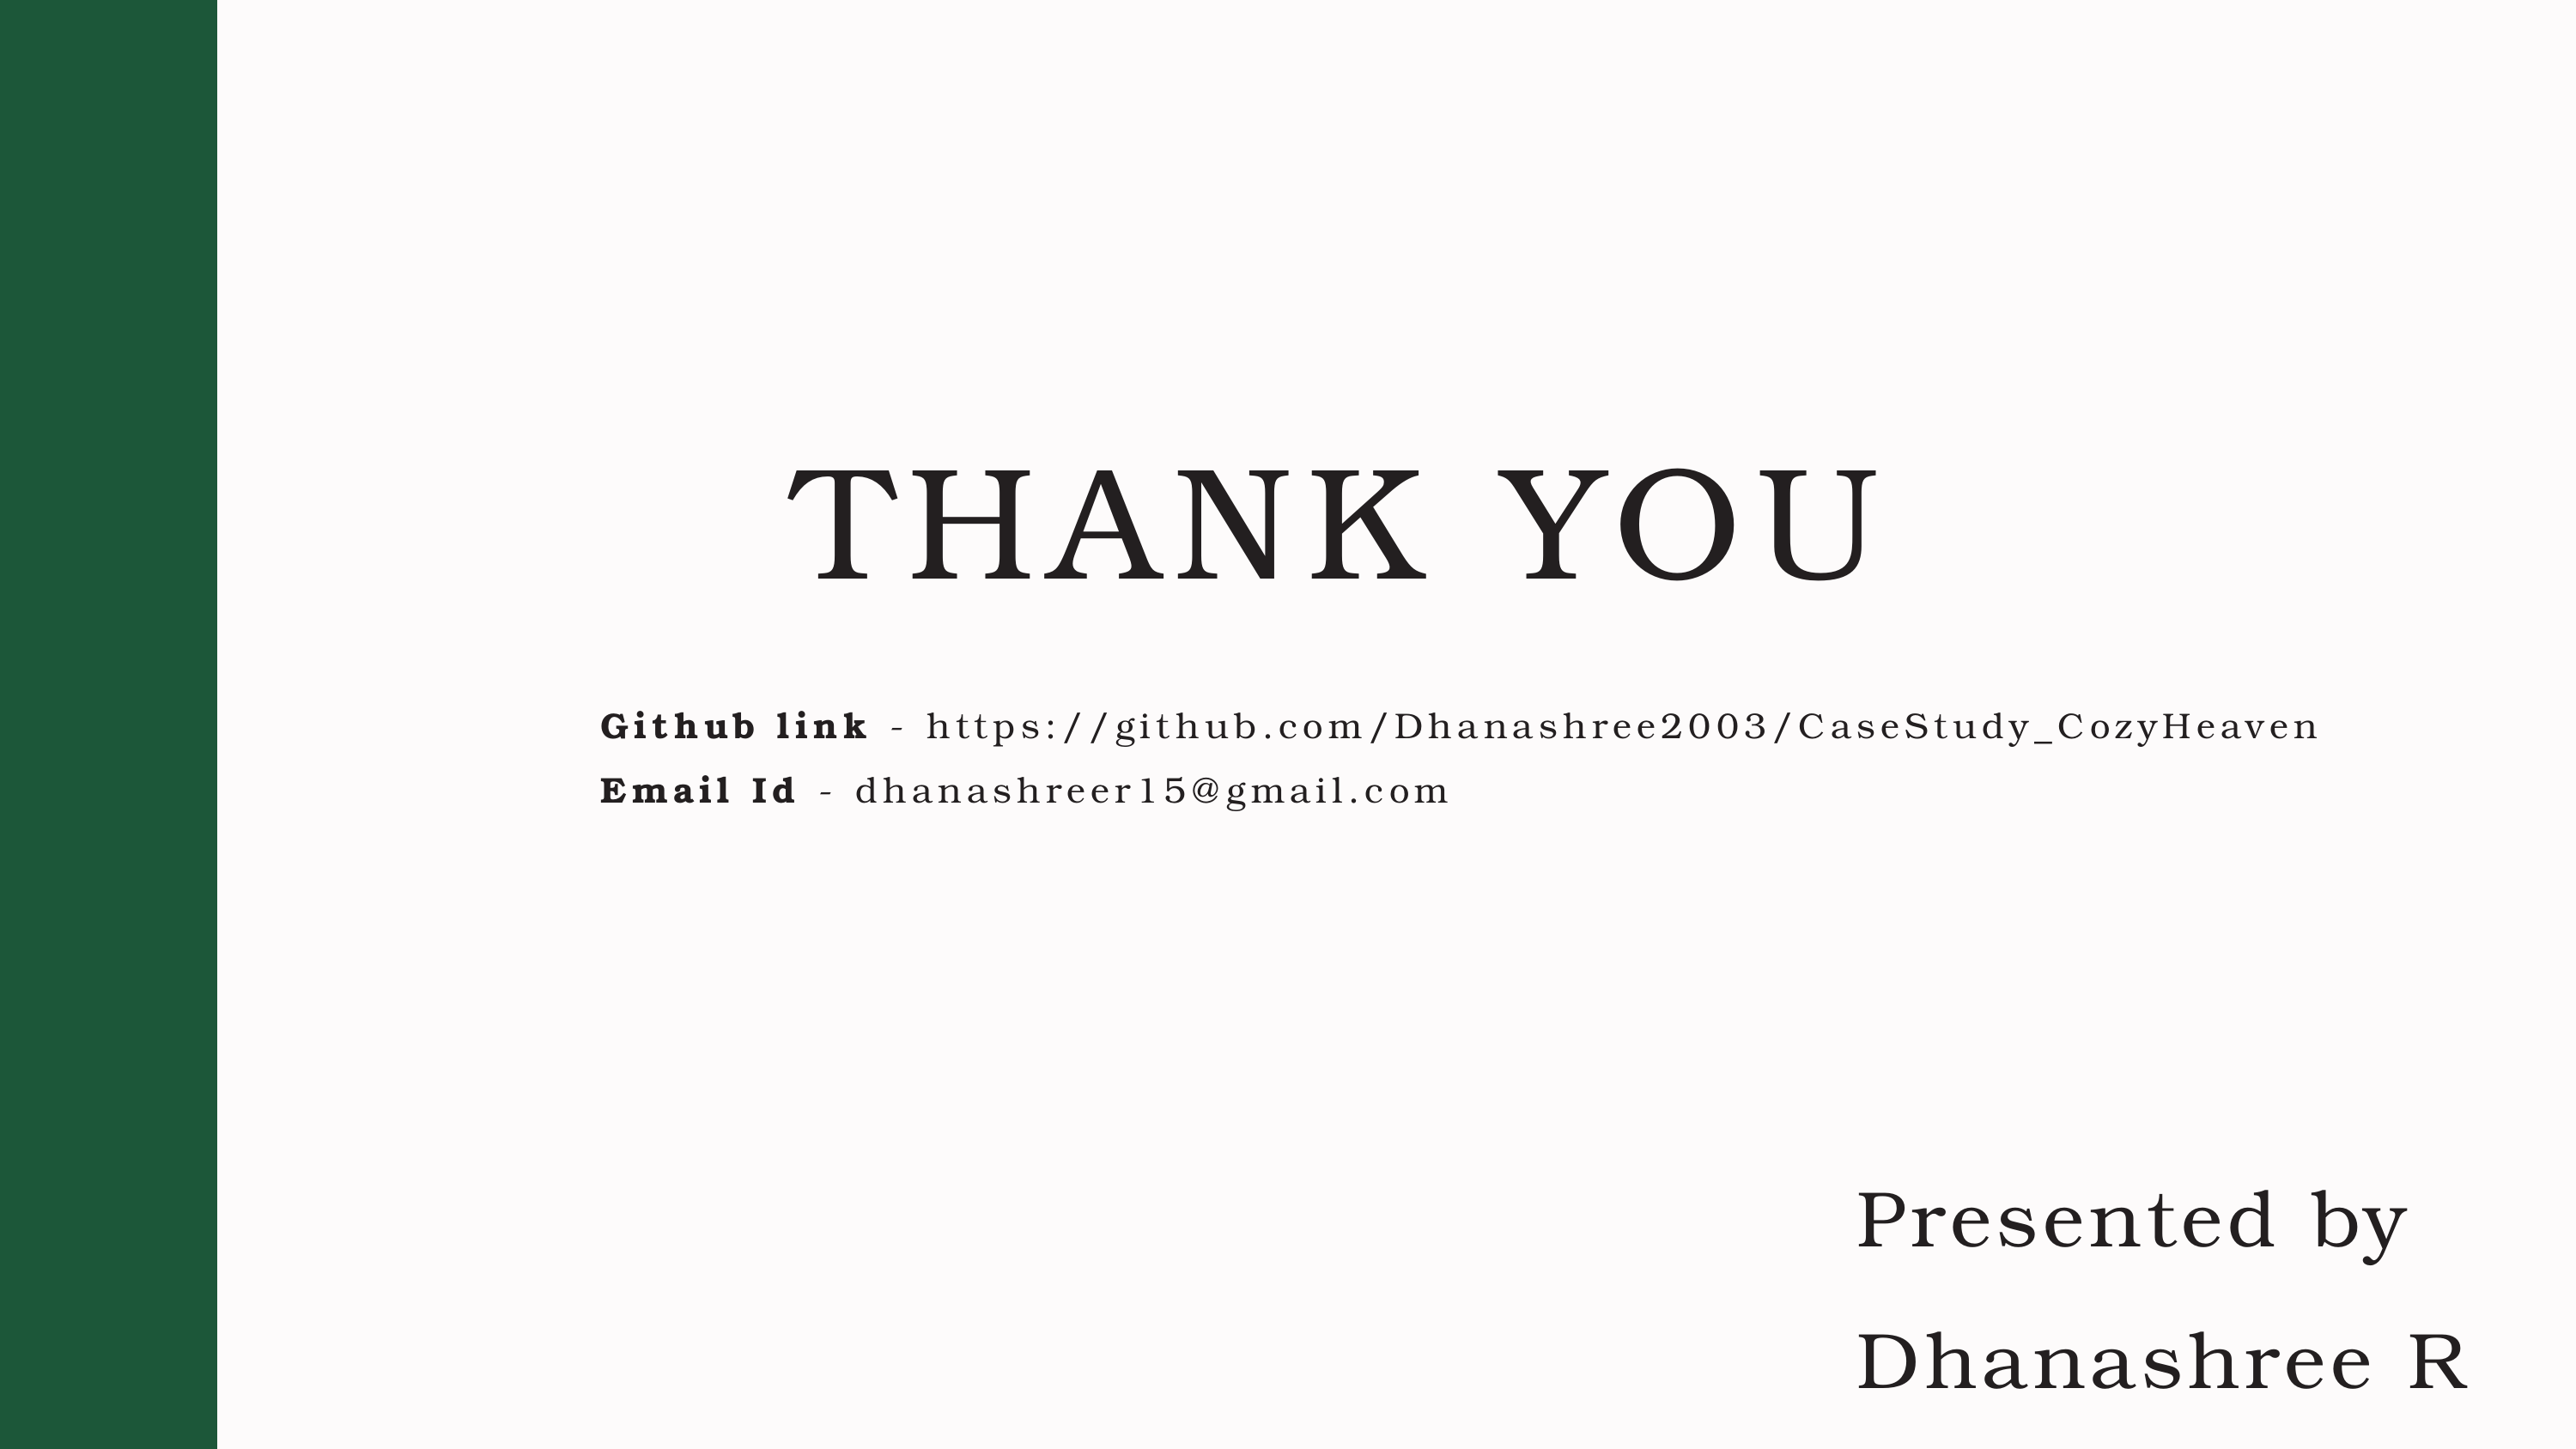

THANK YOU
Github link - https://github.com/Dhanashree2003/CaseStudy_CozyHeaven
Email Id - dhanashreer15@gmail.com
Presented by
Dhanashree R